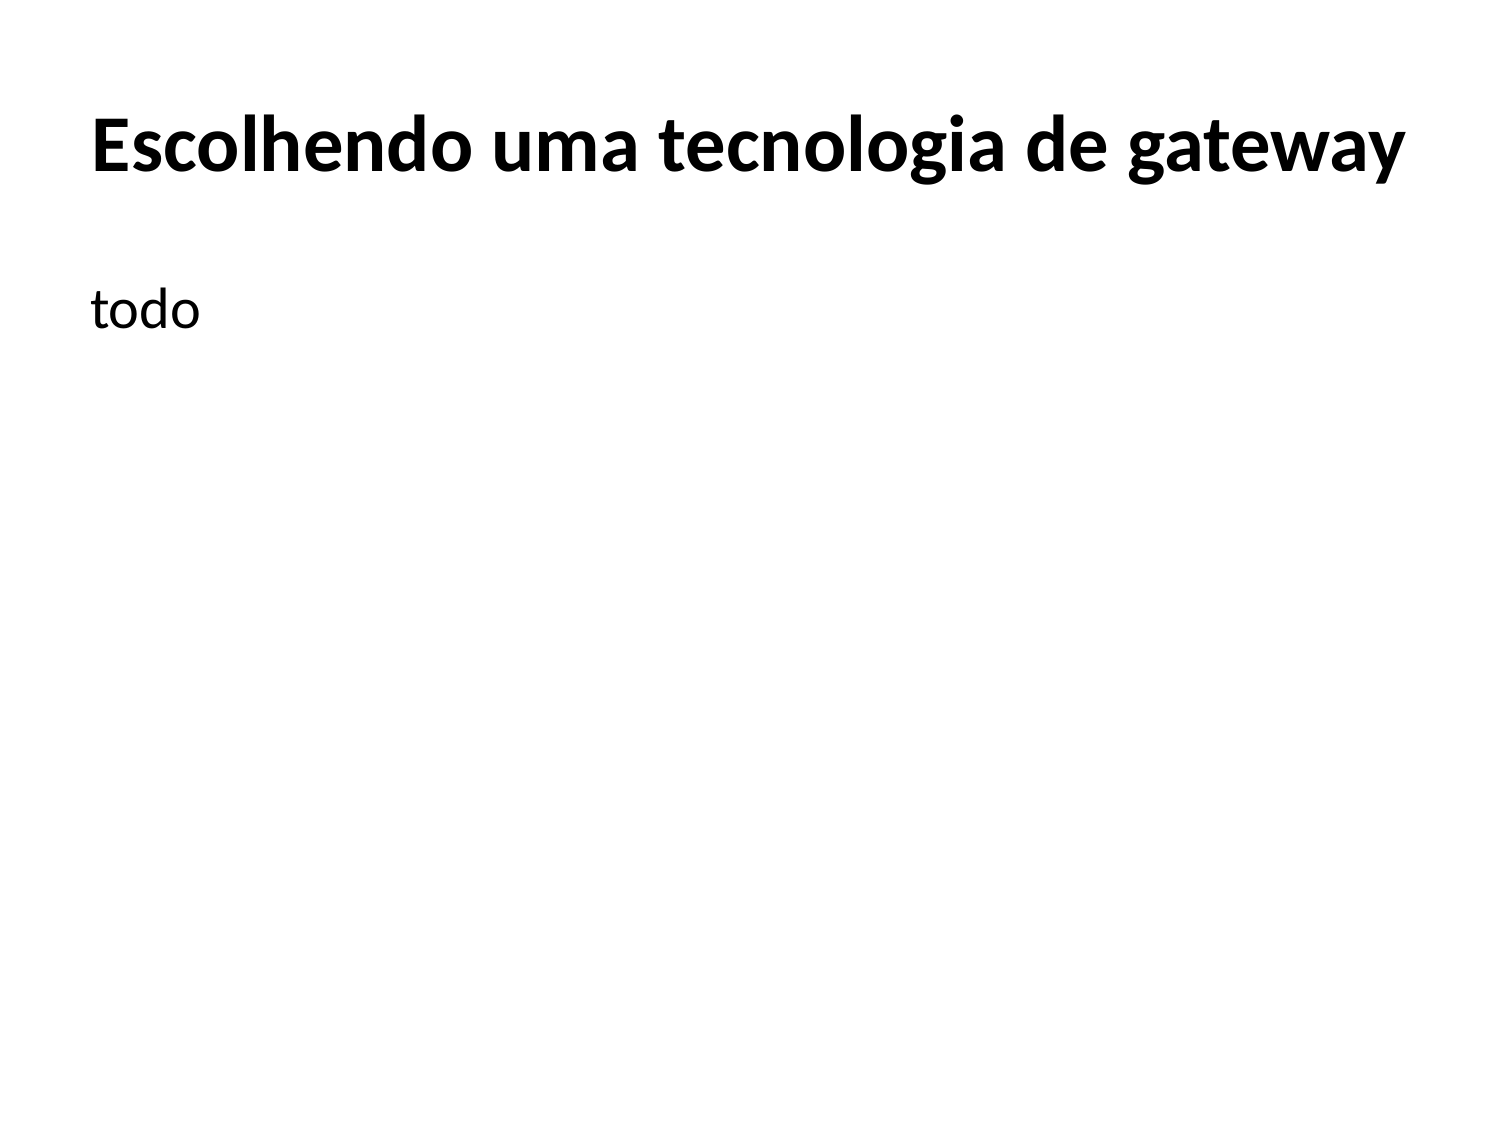

# Escolhendo uma tecnologia de gateway
todo